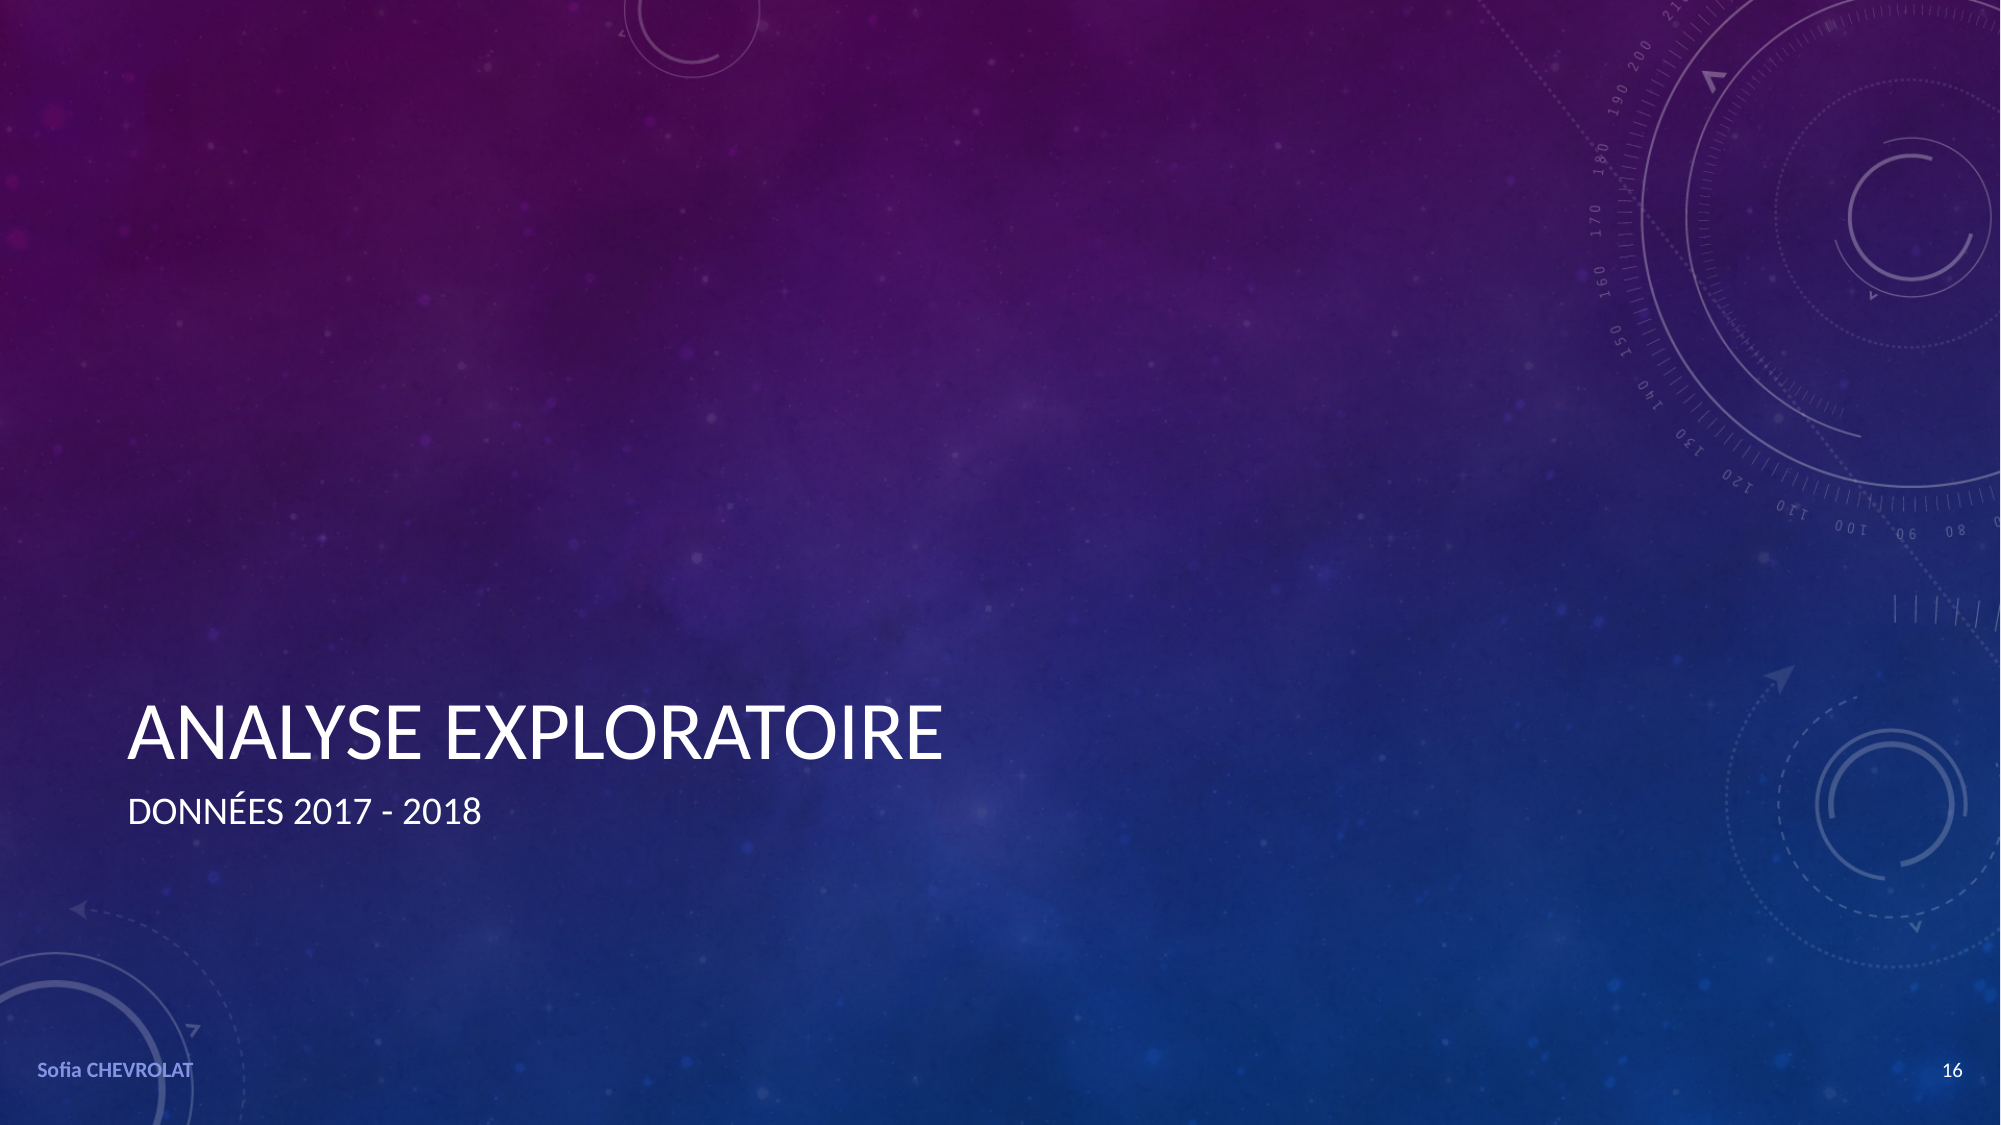

# ANALYSE EXPLORATOIRE
DONNÉES 2017 - 2018
Sofia CHEVROLAT
16